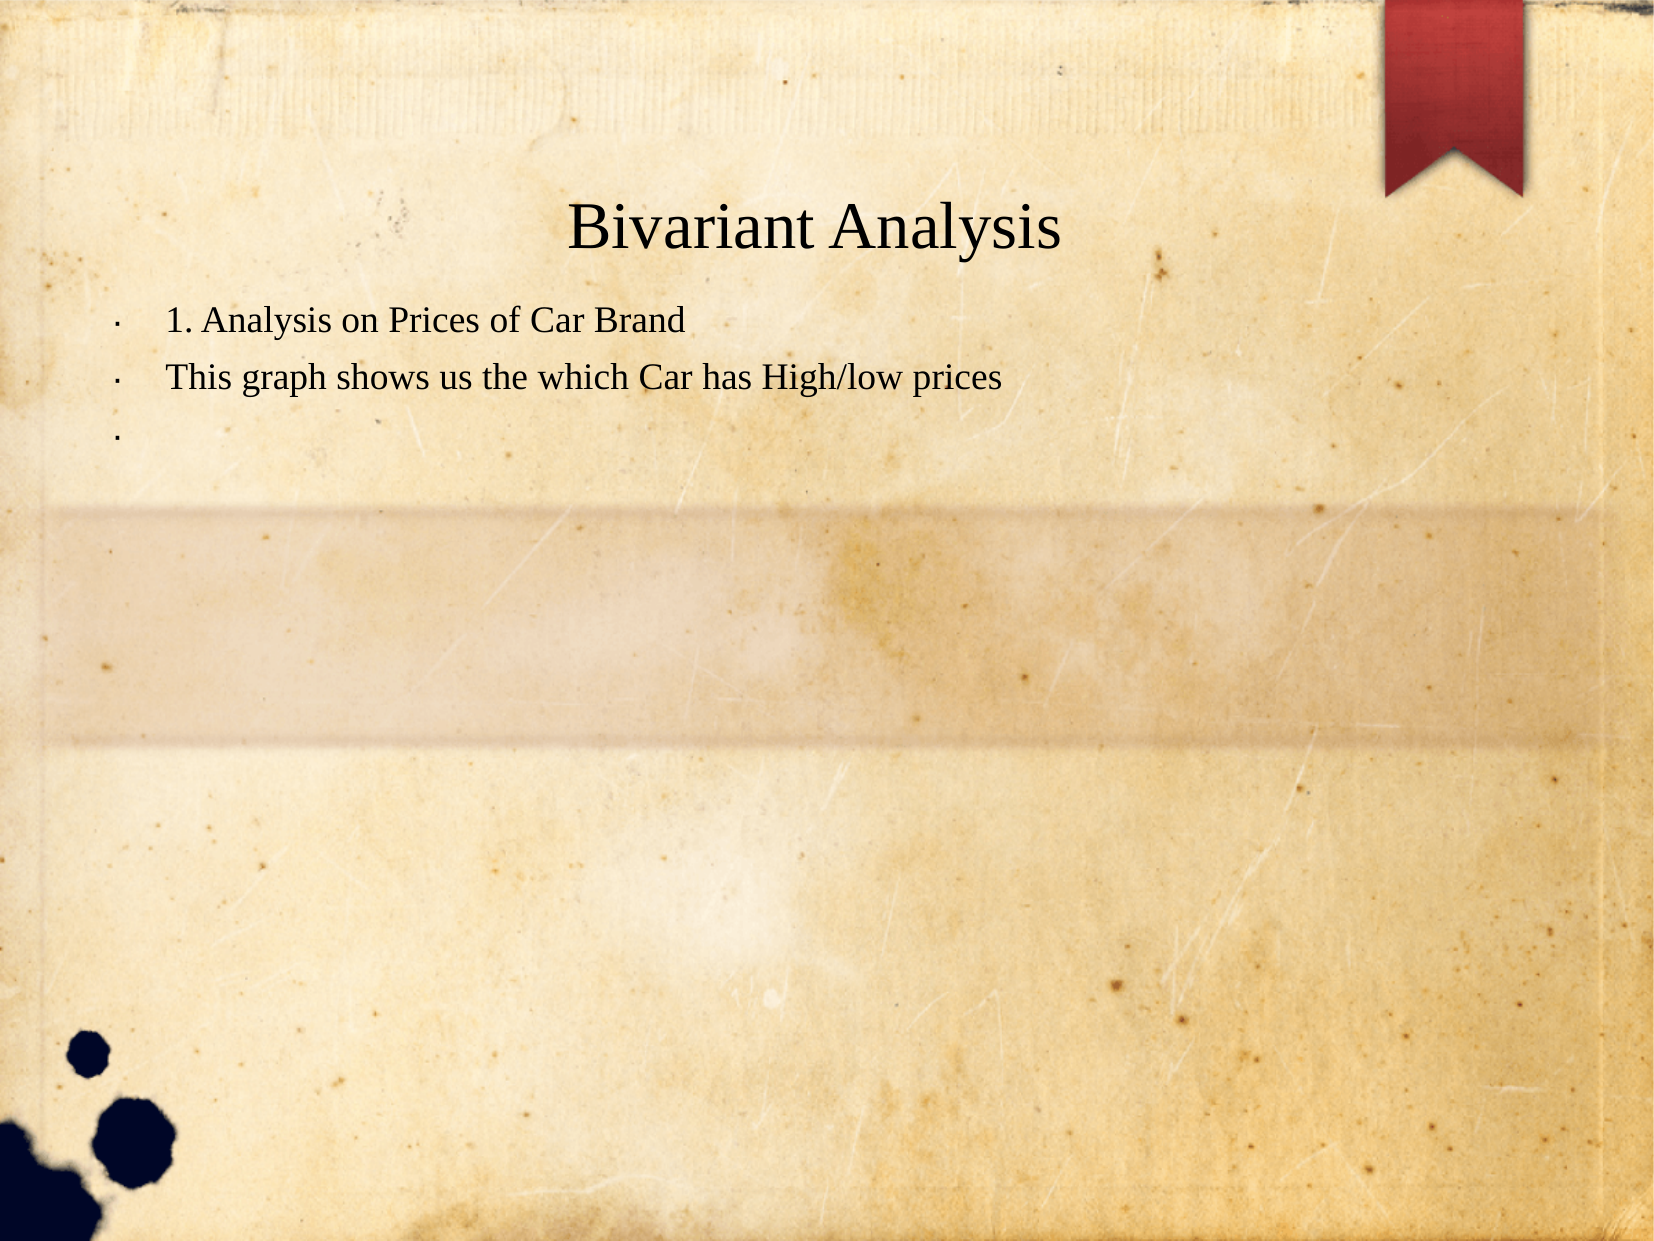

Bivariant Analysis
1. Analysis on Prices of Car Brand
This graph shows us the which Car has High/low prices